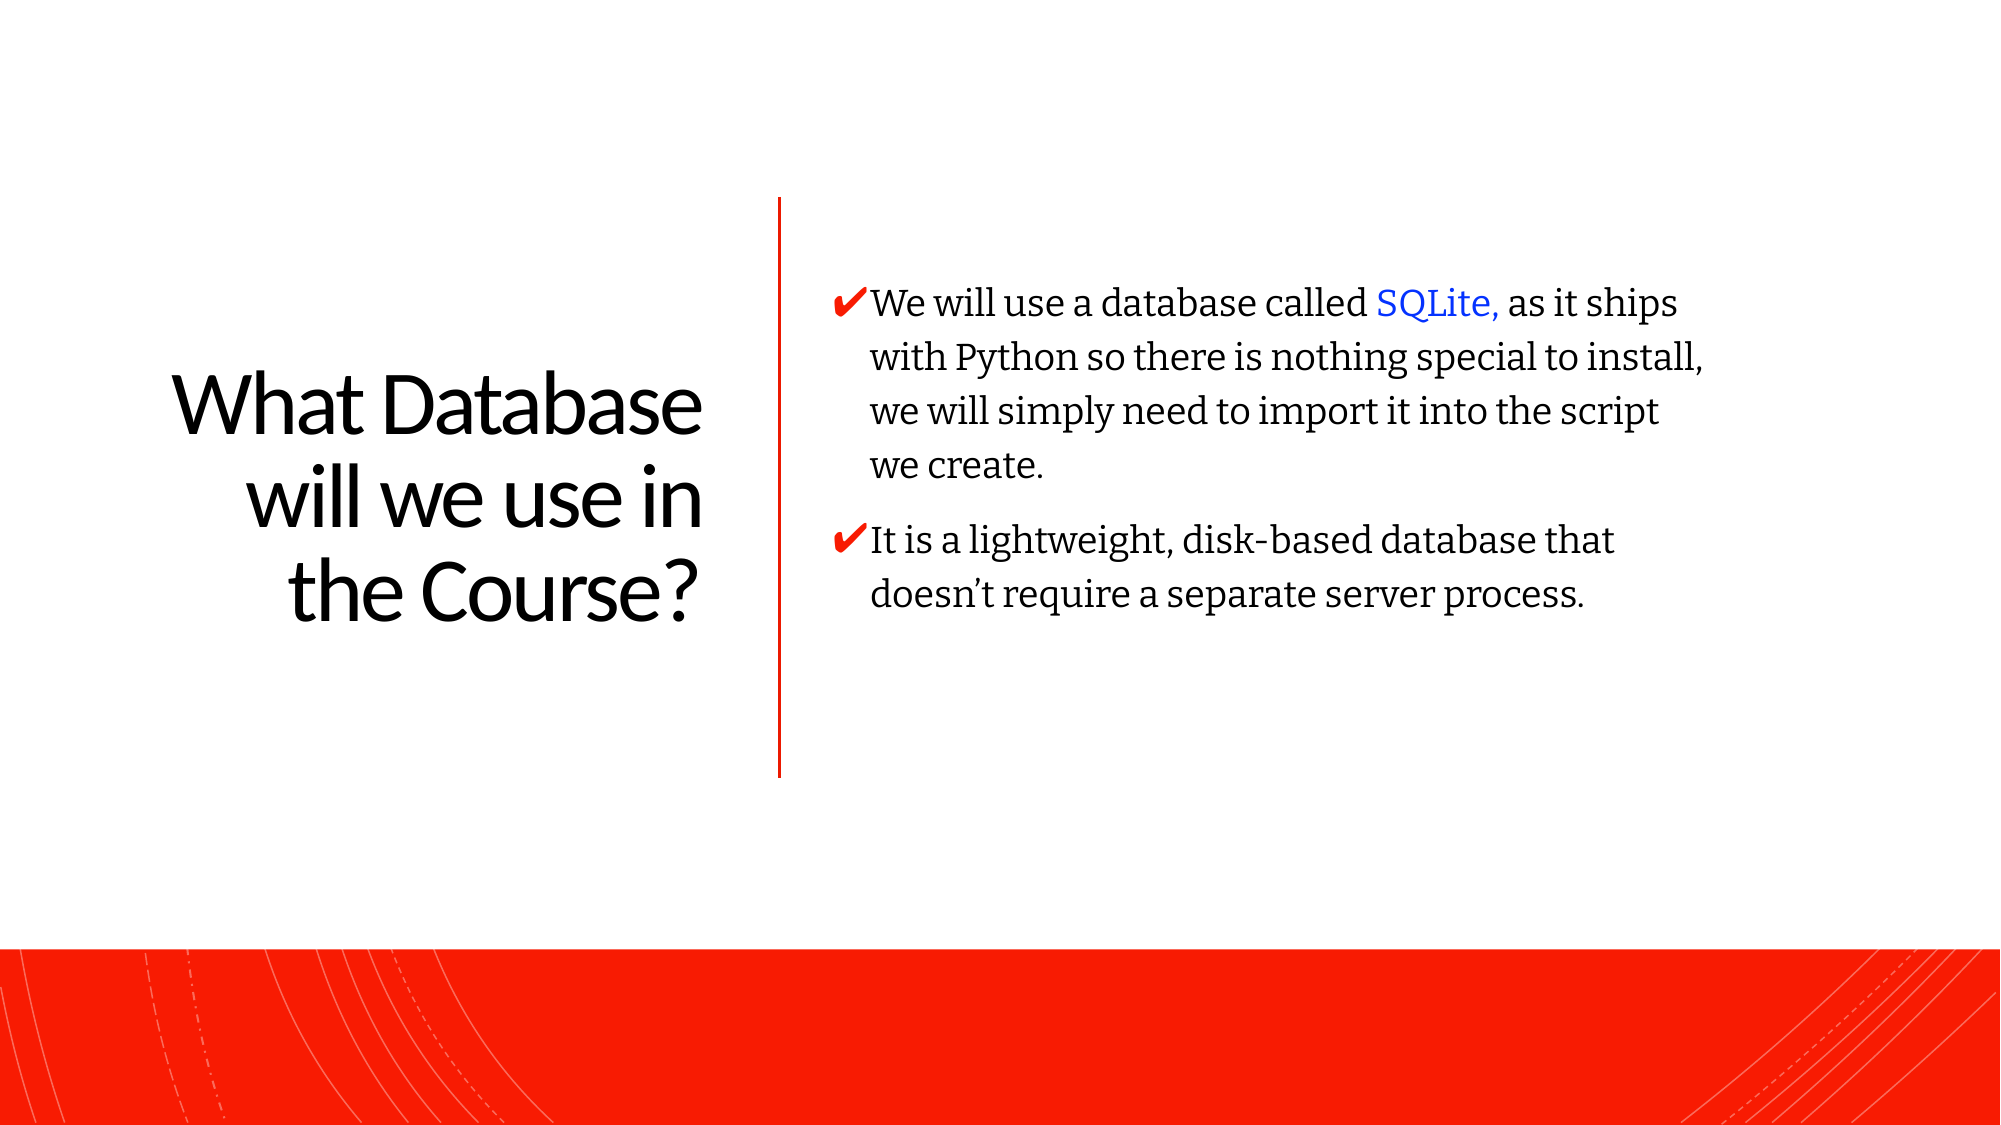

We will use a database called SQLite, as it ships with Python so there is nothing special to install, we will simply need to import it into the script we create.
It is a lightweight, disk-based database that doesn’t require a separate server process.
# What Database will we use in the Course?